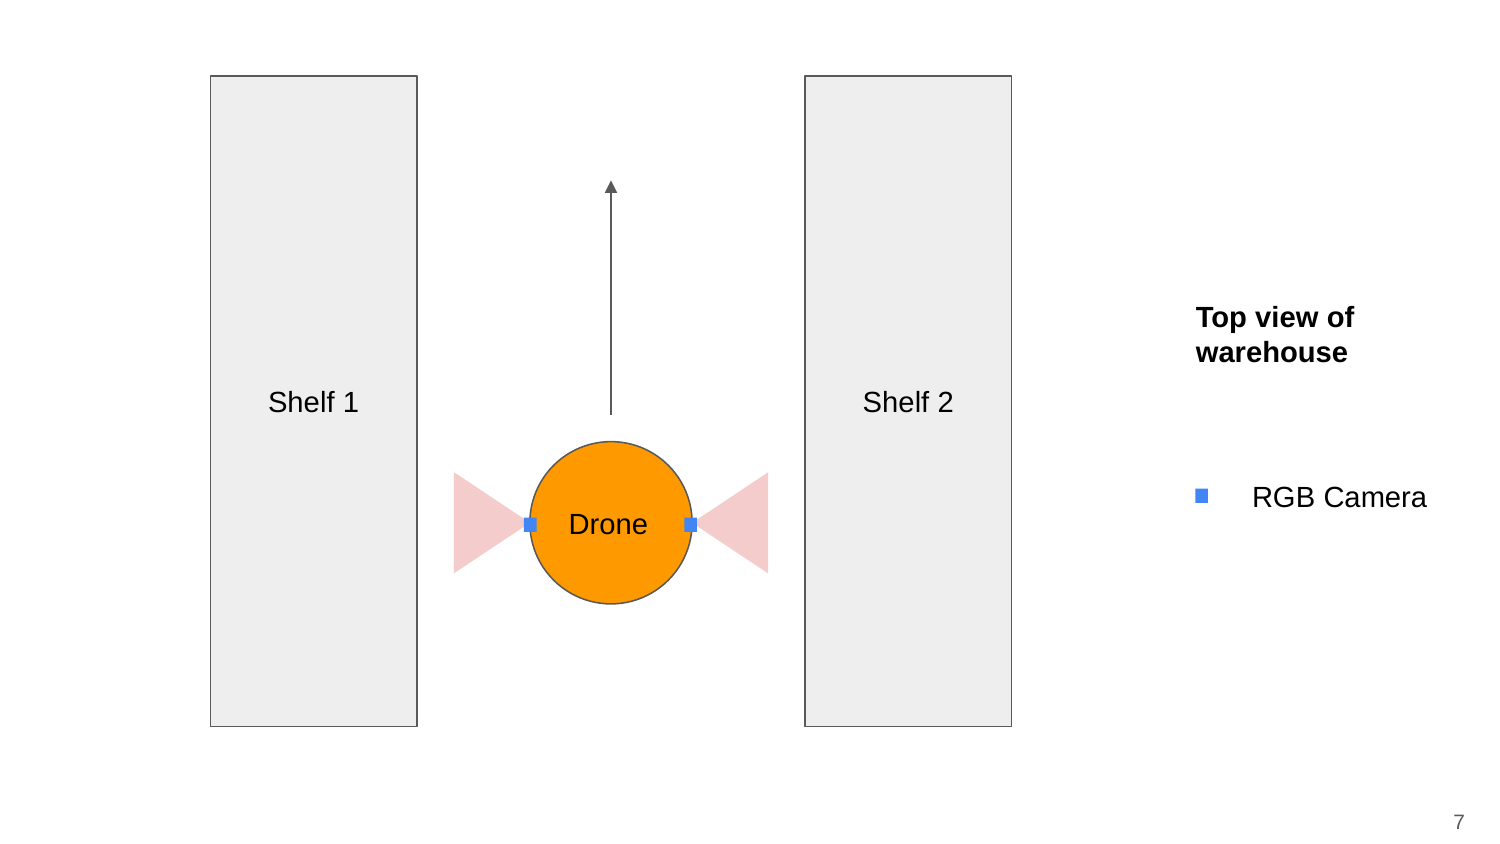

Shelf 1
Shelf 2
Top view of warehouse
Drone
RGB Camera

7